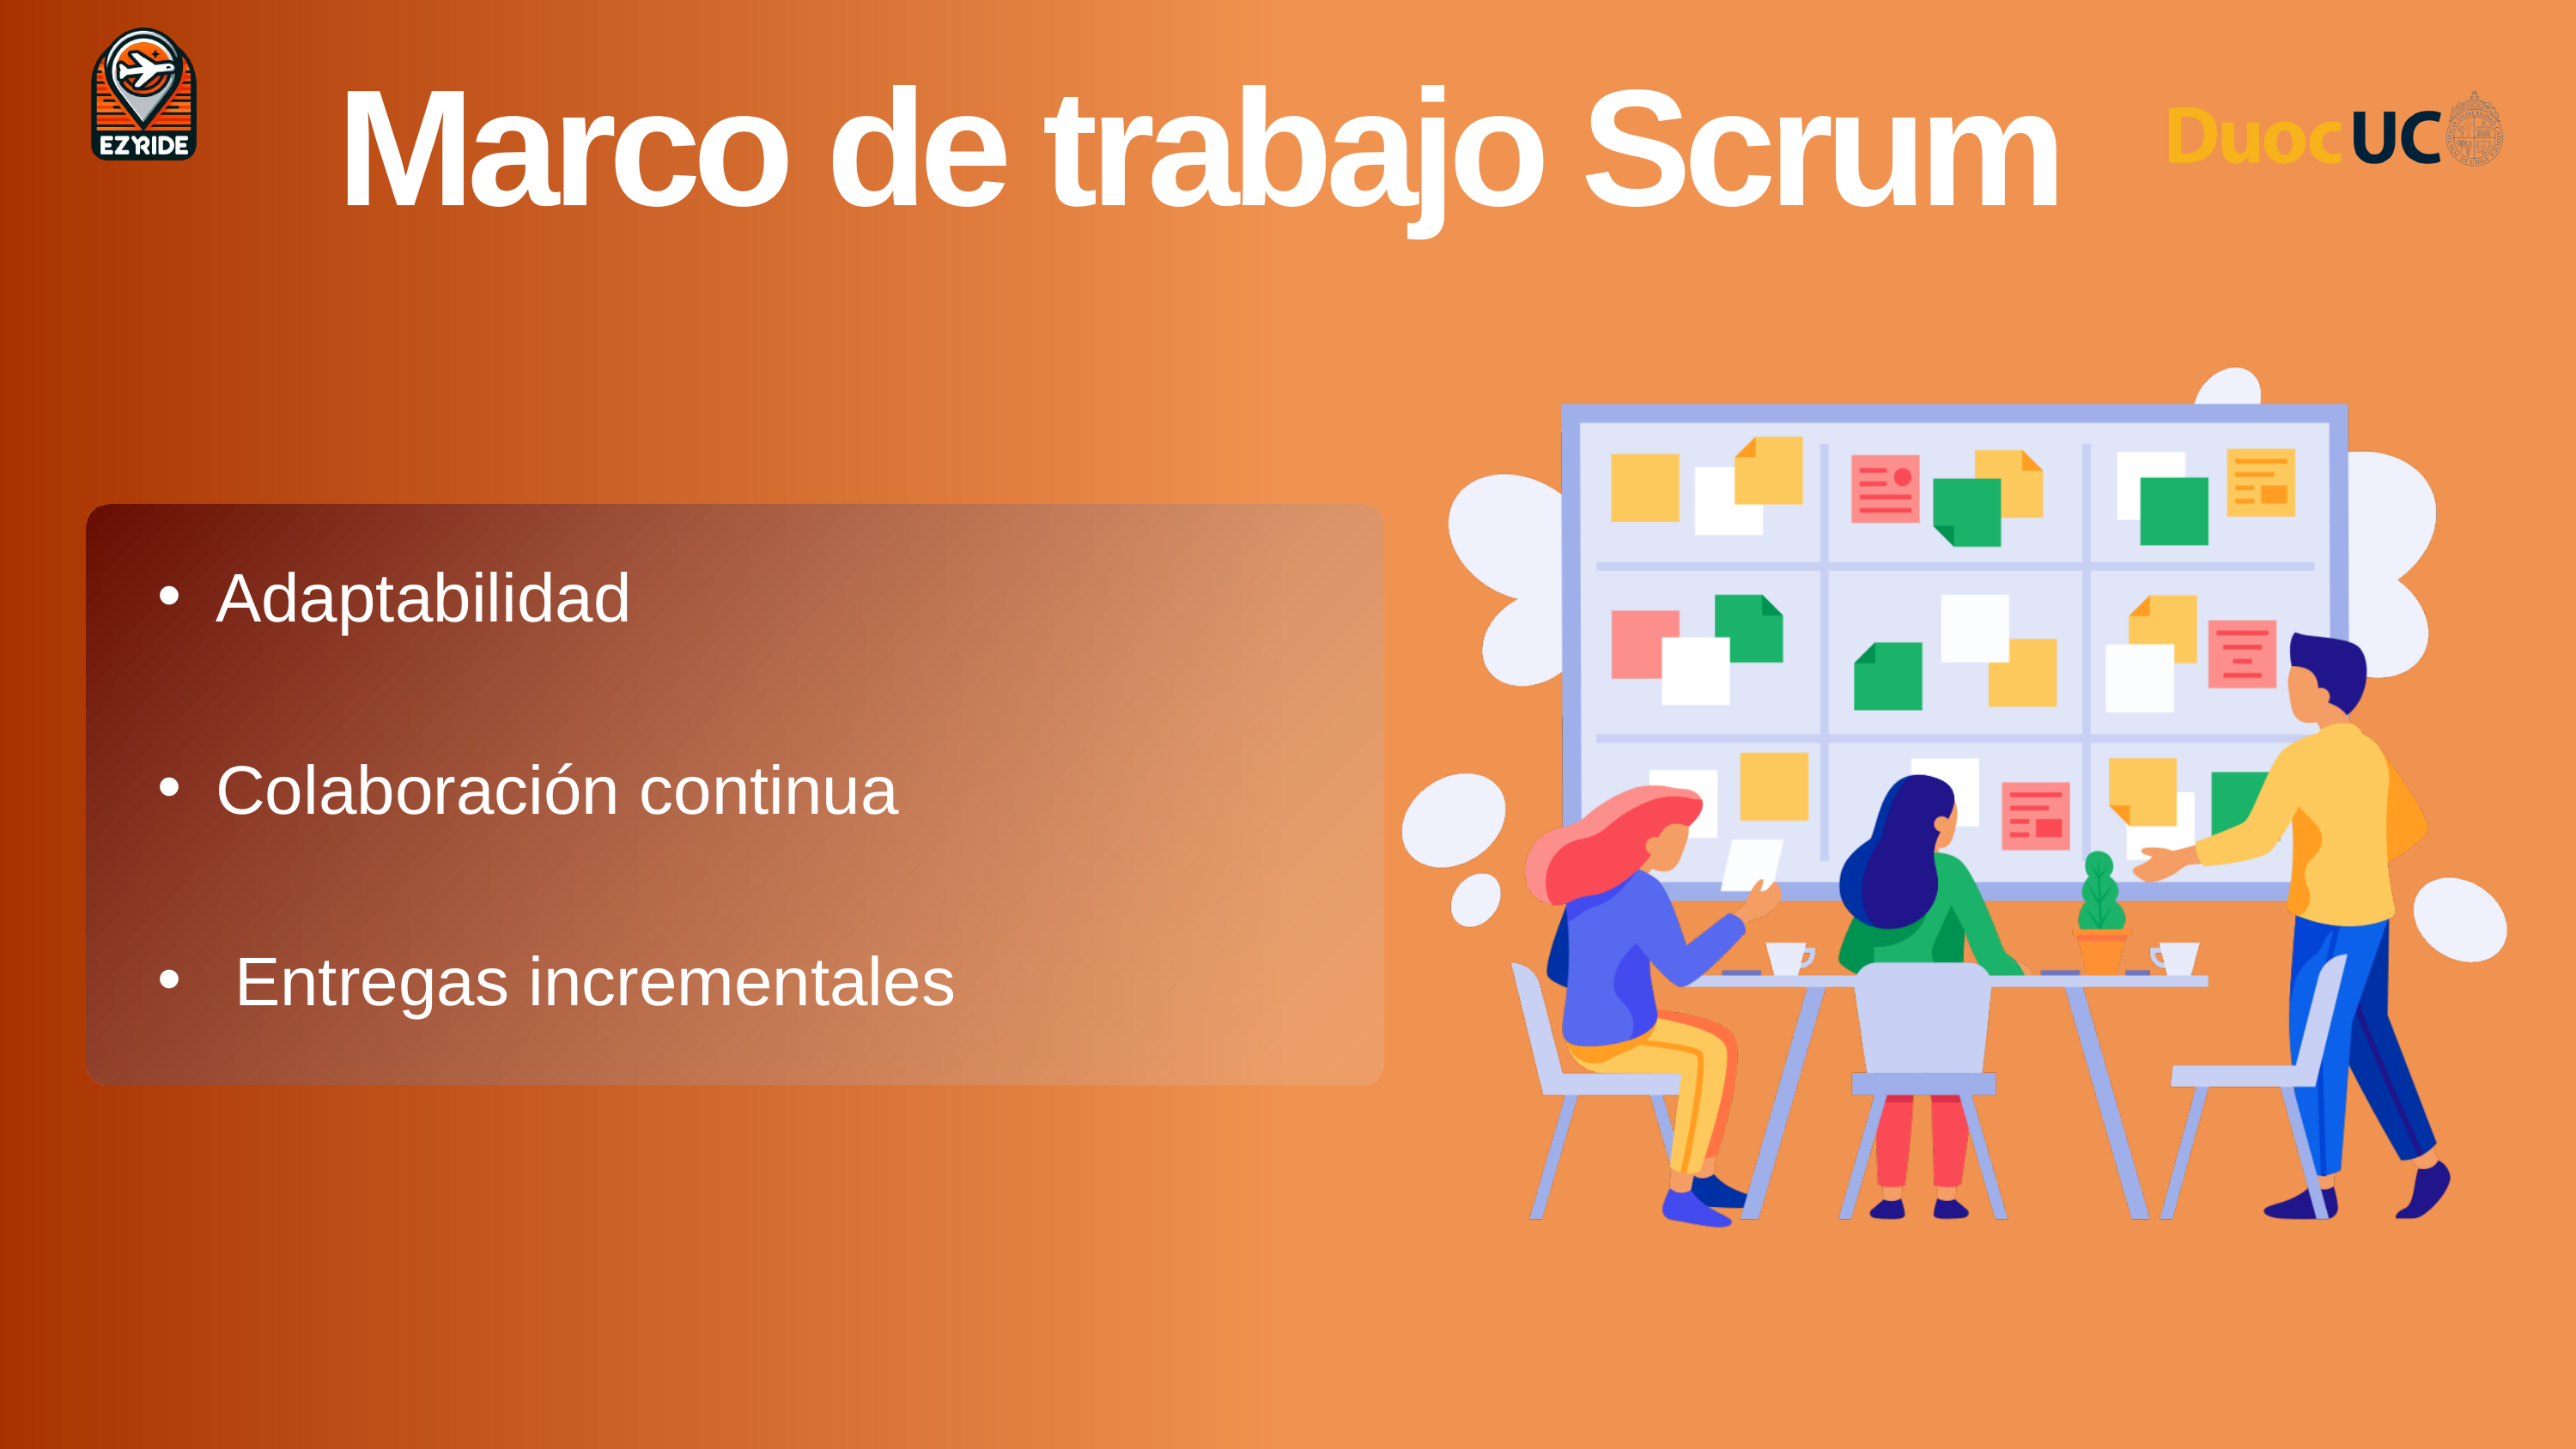

Marco de trabajo Scrum

Adaptabilidad

Colaboración continua

 Entregas incrementales